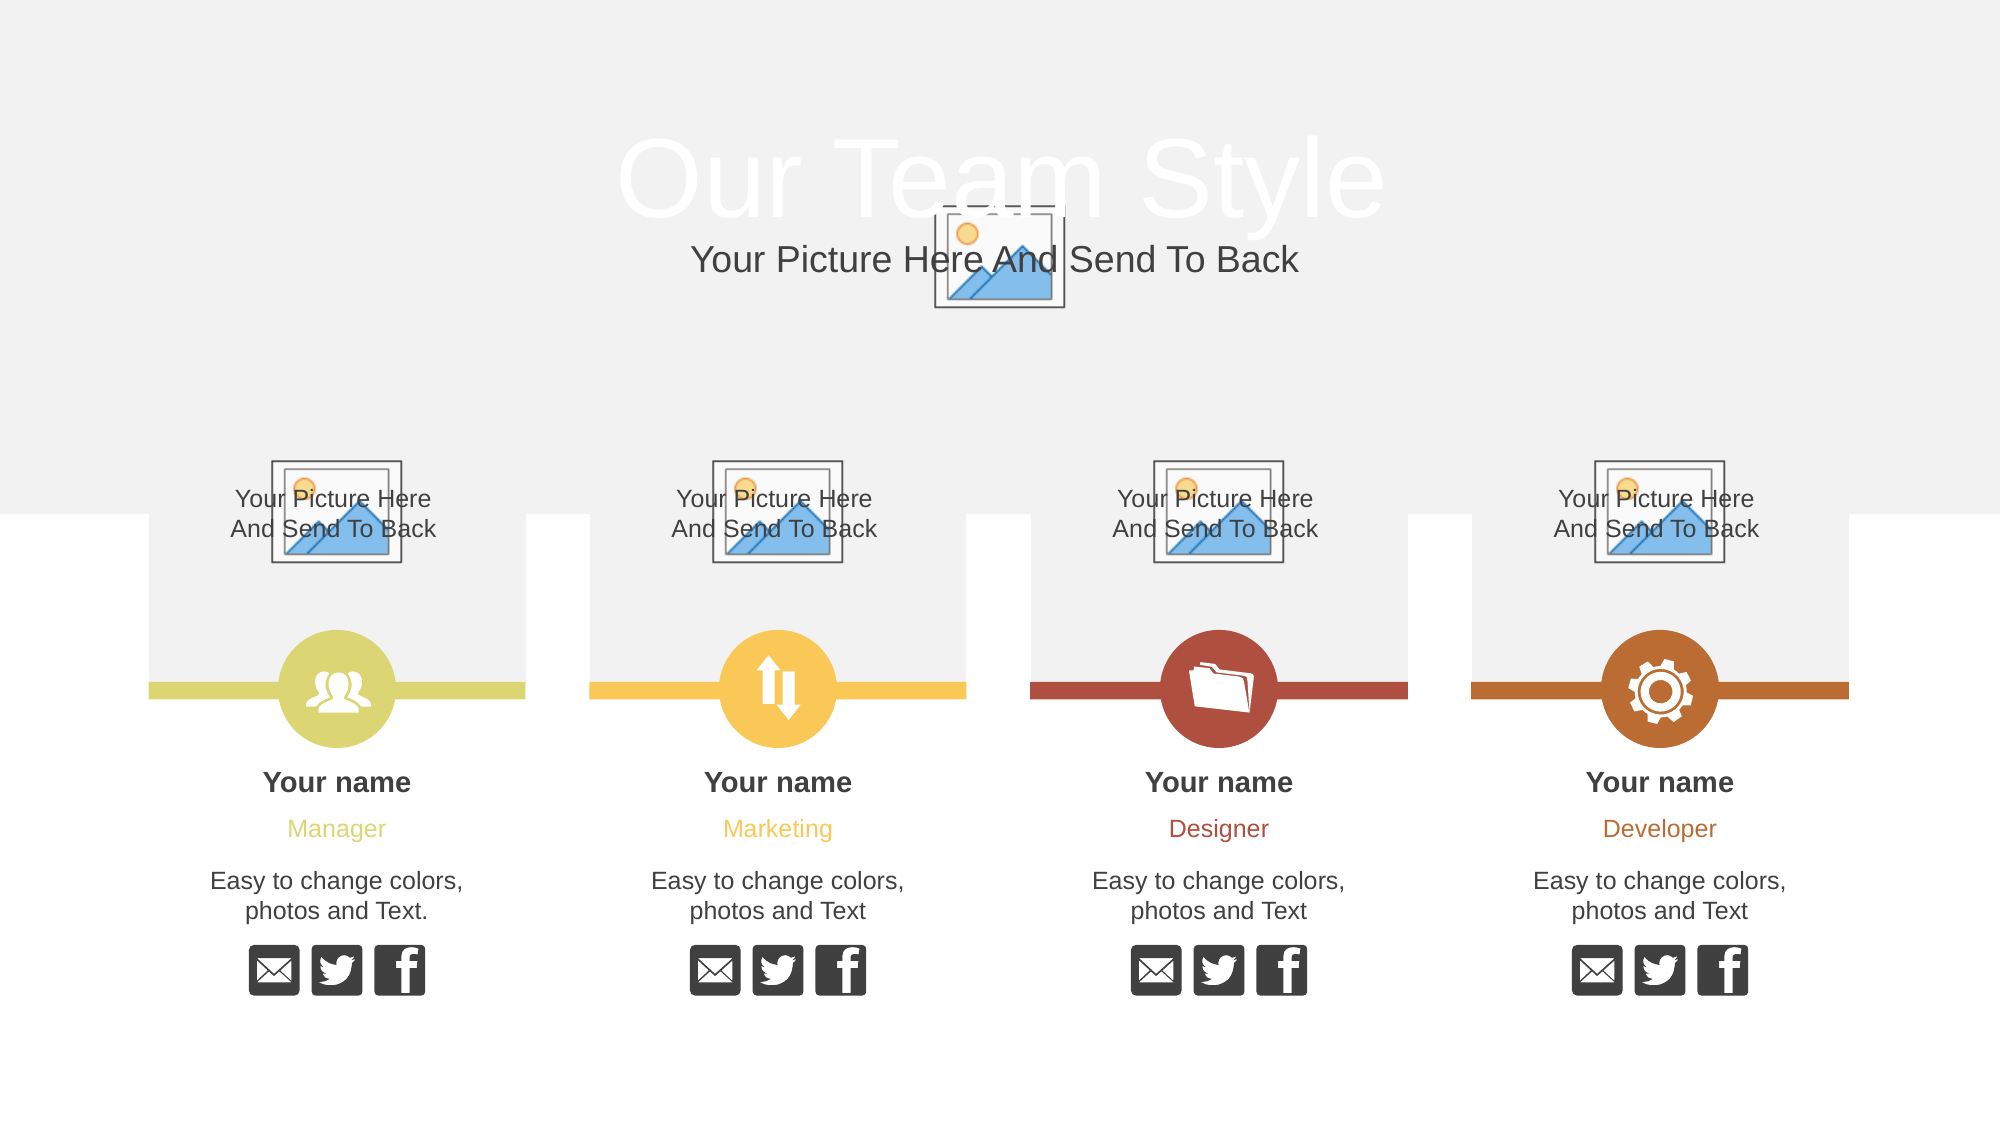

Our Team Style

Your name
Manager
Your name
Marketing
Your name
Designer
Your name
Developer
Easy to change colors, photos and Text.
Easy to change colors, photos and Text
Easy to change colors, photos and Text
Easy to change colors, photos and Text